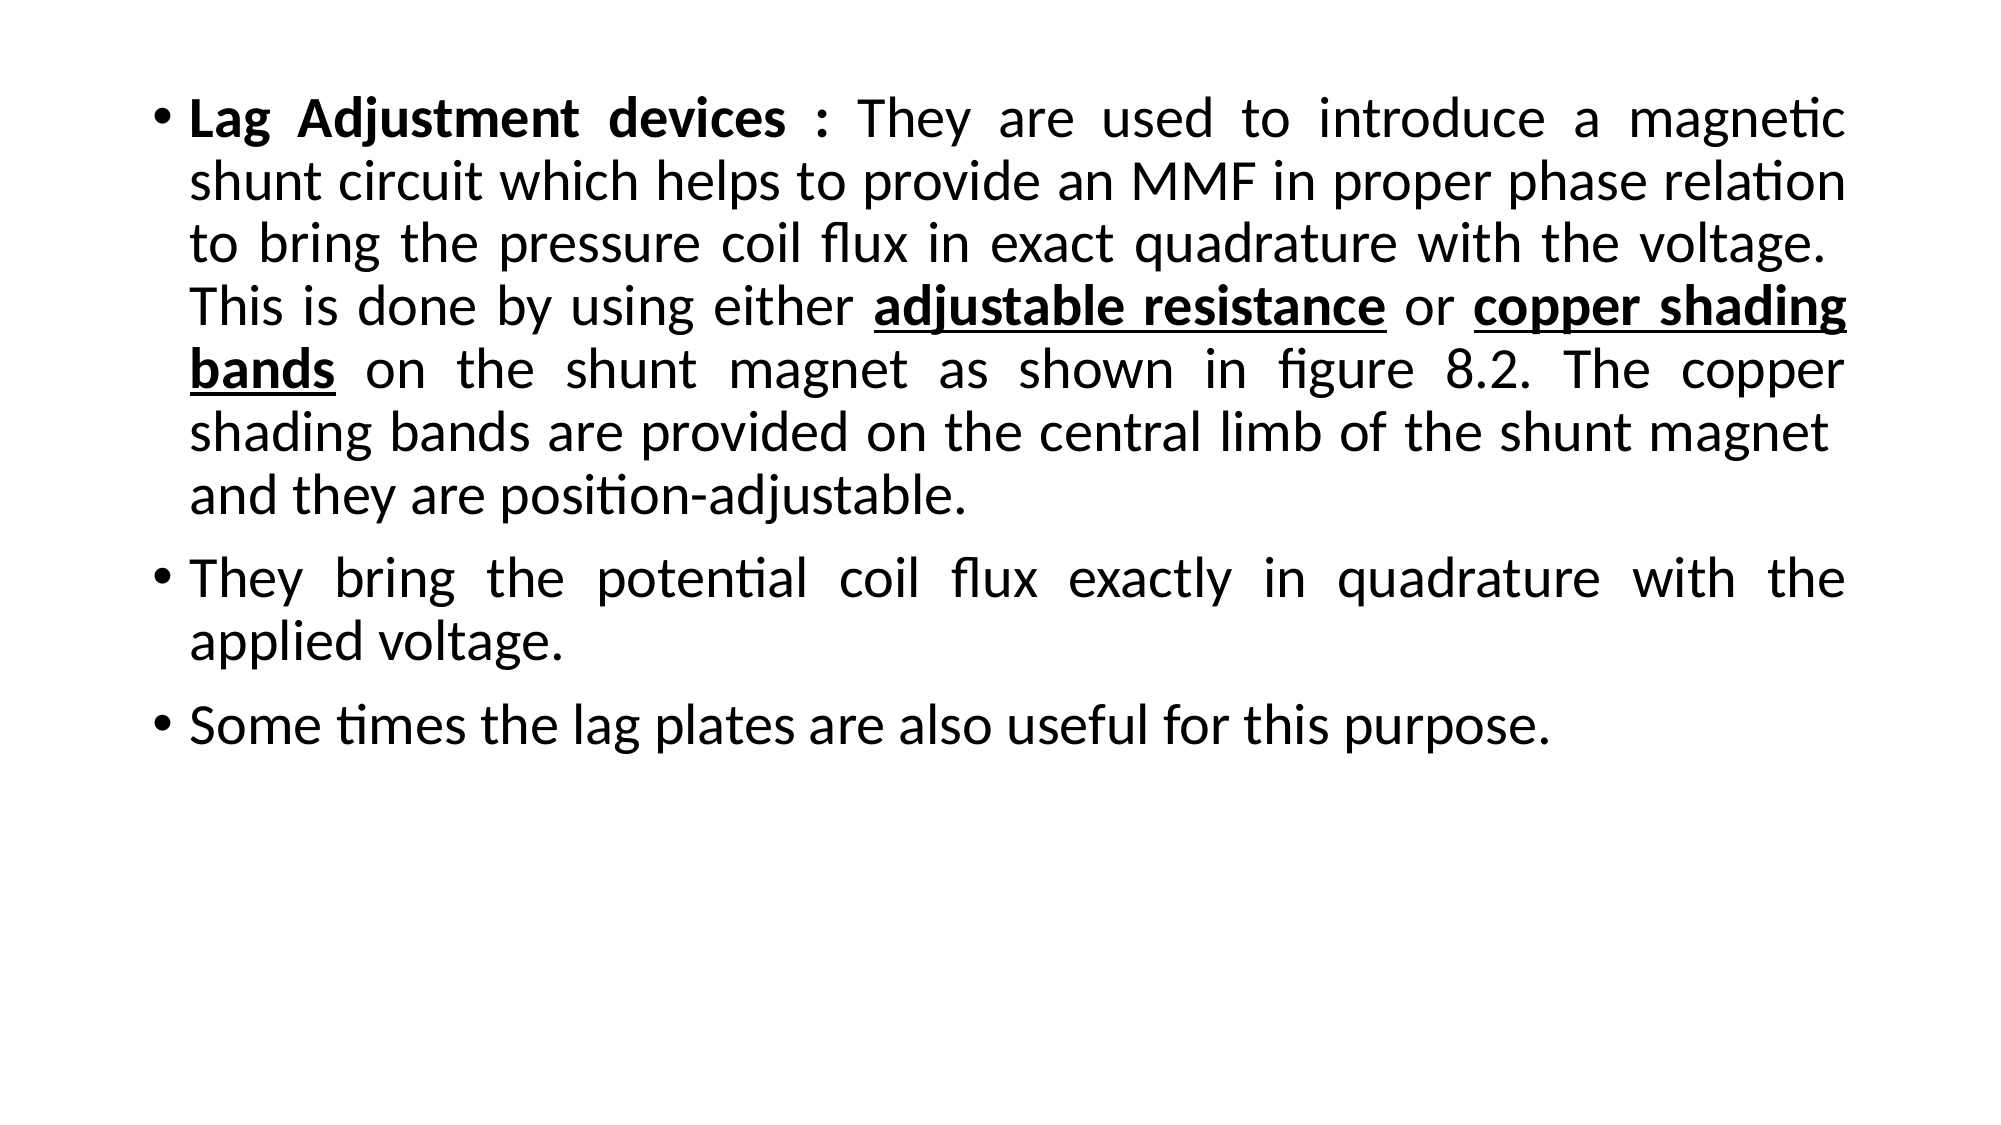

Lag Adjustment devices : They are used to introduce a magnetic shunt circuit which helps to provide an MMF in proper phase relation to bring the pressure coil flux in exact quadrature with the voltage.  This is done by using either adjustable resistance or copper shading bands on the shunt magnet as shown in figure 8.2. The copper shading bands are provided on the central limb of the shunt magnet  and they are position-adjustable.
They bring the potential coil flux exactly in quadrature with the applied voltage.
Some times the lag plates are also useful for this purpose.